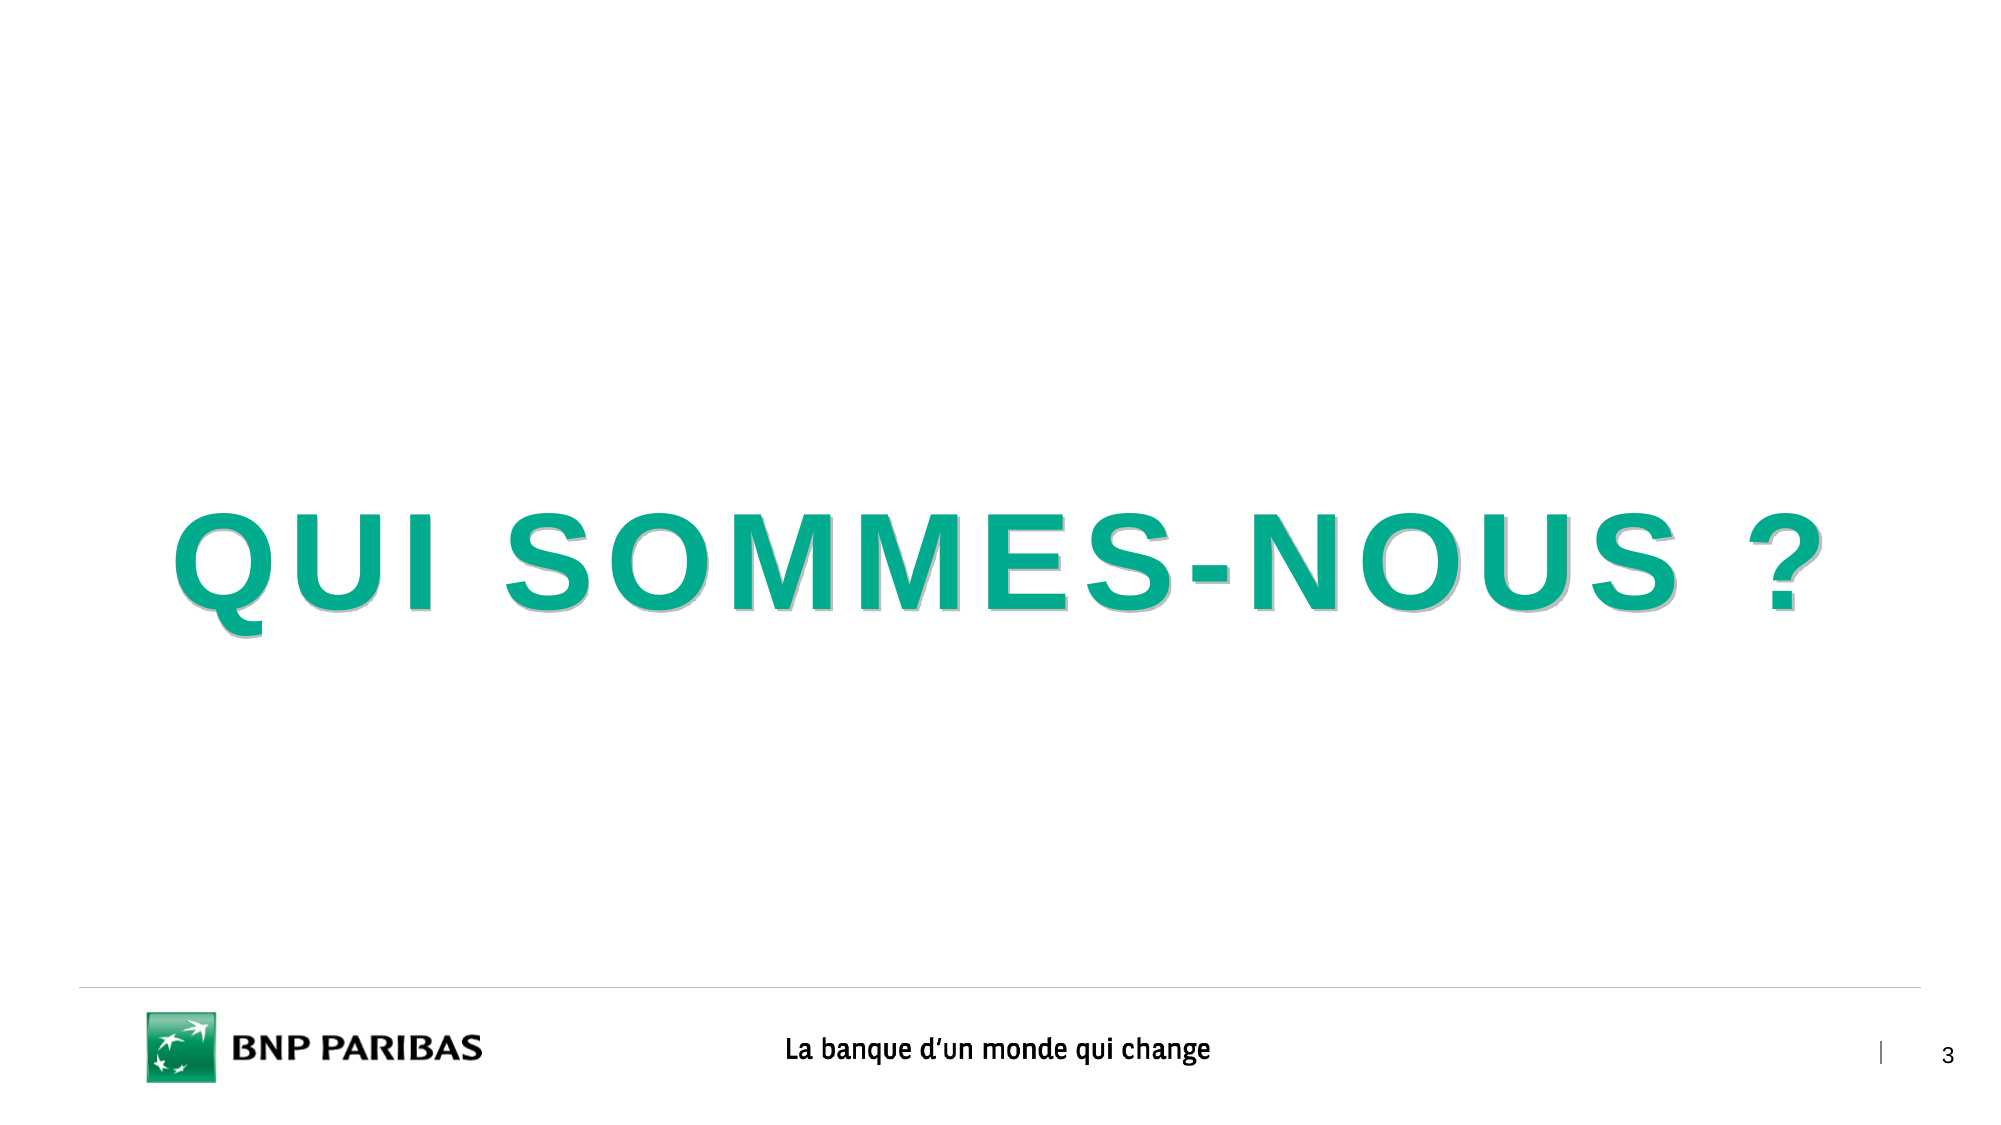

Slide3 _ V1
~3 KB / 6,615 KB
# QUI SOMMES-NOUS ?